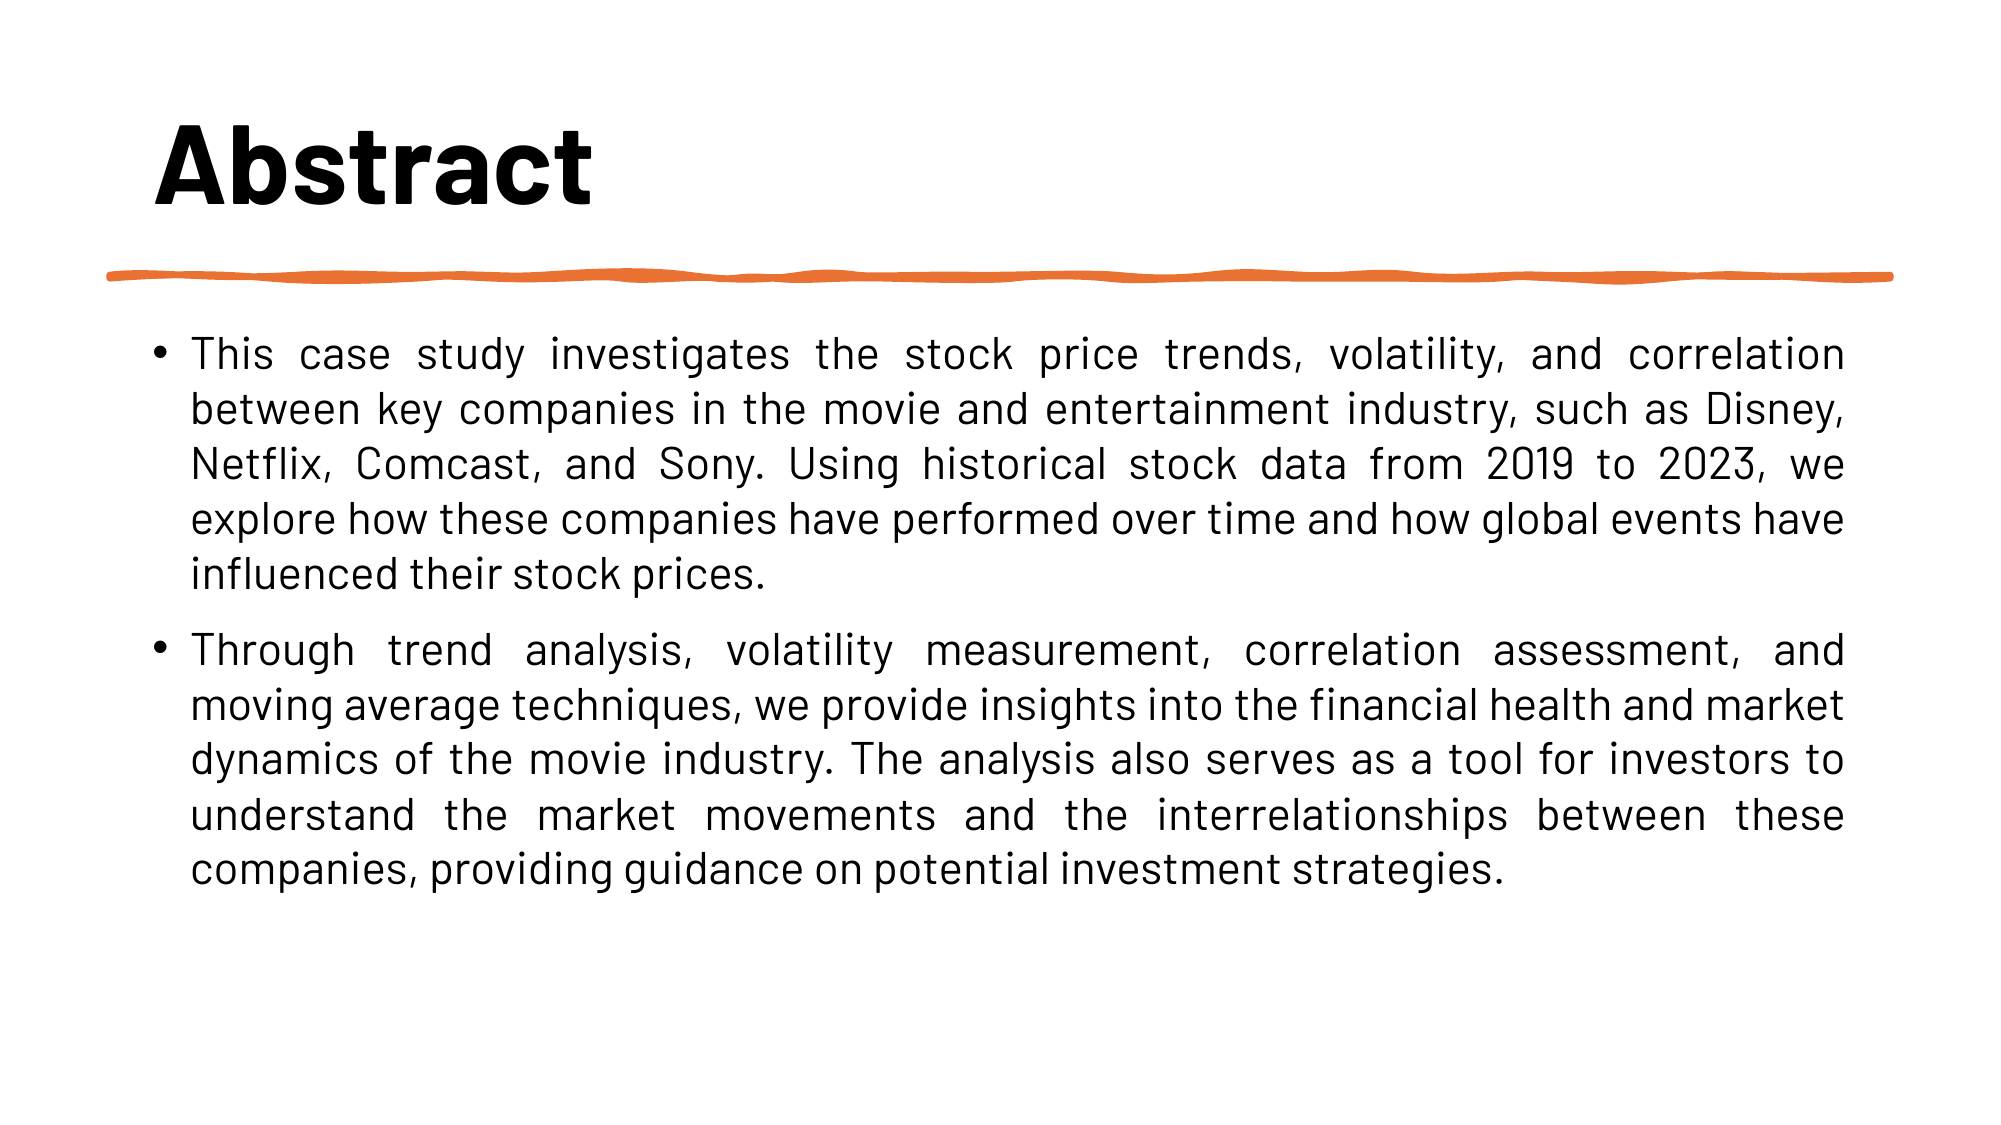

# Abstract

This case study investigates the stock price trends, volatility, and correlation between key companies in the movie and entertainment industry, such as Disney, Netflix, Comcast, and Sony. Using historical stock data from 2019 to 2023, we explore how these companies have performed over time and how global events have influenced their stock prices.
Through trend analysis, volatility measurement, correlation assessment, and moving average techniques, we provide insights into the financial health and market dynamics of the movie industry. The analysis also serves as a tool for investors to understand the market movements and the interrelationships between these companies, providing guidance on potential investment strategies.